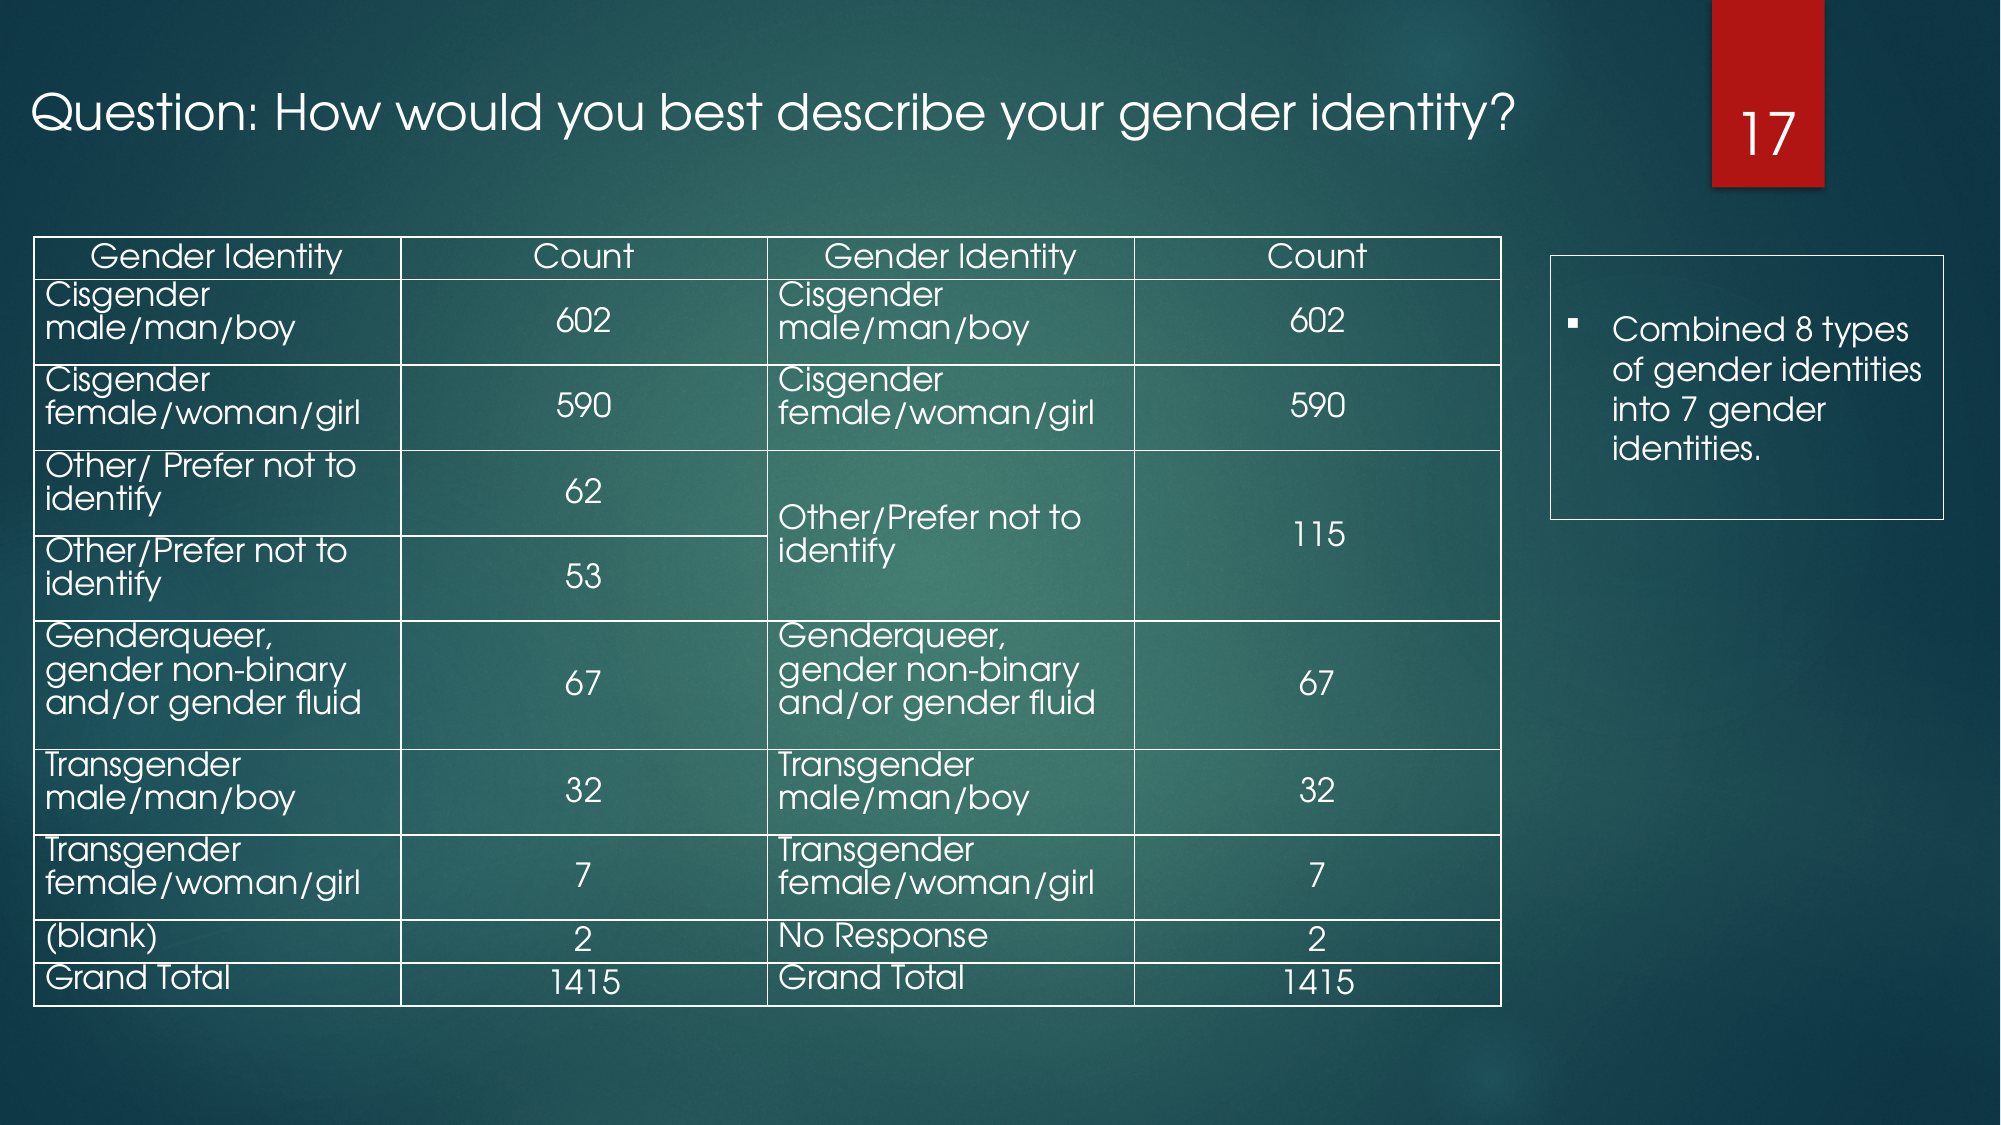

17
Question: How would you best describe your gender identity?
| Gender Identity | Count | Gender Identity | Count |
| --- | --- | --- | --- |
| Cisgender male/man/boy | 602 | Cisgender male/man/boy | 602 |
| Cisgender female/woman/girl | 590 | Cisgender female/woman/girl | 590 |
| Other/ Prefer not to identify | 62 | Other/Prefer not to identify | 115 |
| Other/Prefer not to identify | 53 |  |  |
| Genderqueer, gender non-binary and/or gender fluid | 67 | Genderqueer, gender non-binary and/or gender fluid | 67 |
| Transgender male/man/boy | 32 | Transgender male/man/boy | 32 |
| Transgender female/woman/girl | 7 | Transgender female/woman/girl | 7 |
| (blank) | 2 | No Response | 2 |
| Grand Total | 1415 | Grand Total | 1415 |

Combined 8 types of gender identities into 7 gender identities.